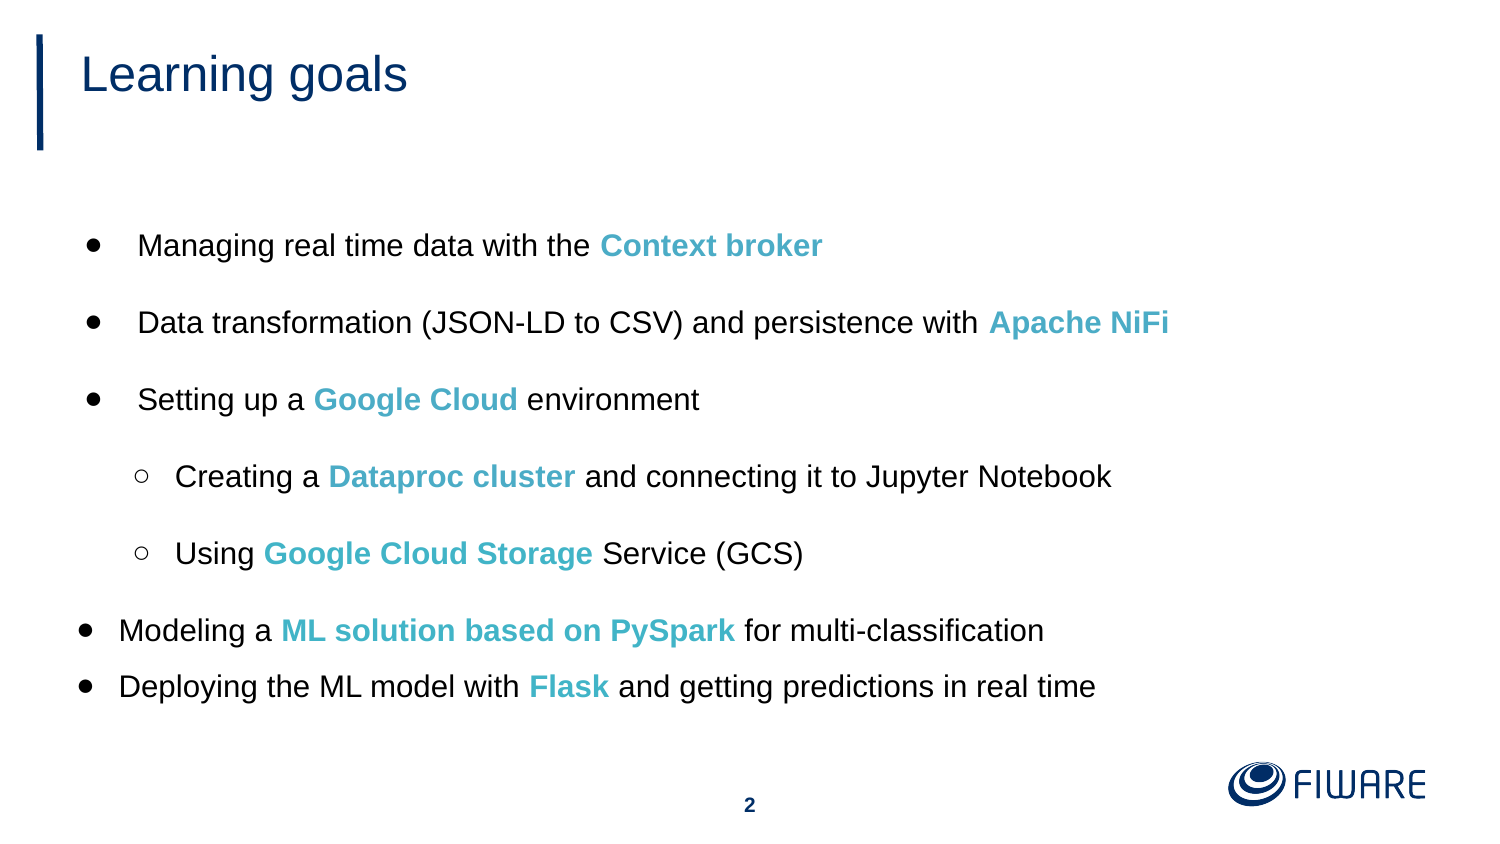

# Learning goals

Managing real time data with the Context broker
Data transformation (JSON-LD to CSV) and persistence with Apache NiFi
Setting up a Google Cloud environment
Creating a Dataproc cluster and connecting it to Jupyter Notebook
Using Google Cloud Storage Service (GCS)
Modeling a ML solution based on PySpark for multi-classification
Deploying the ML model with Flask and getting predictions in real time
2